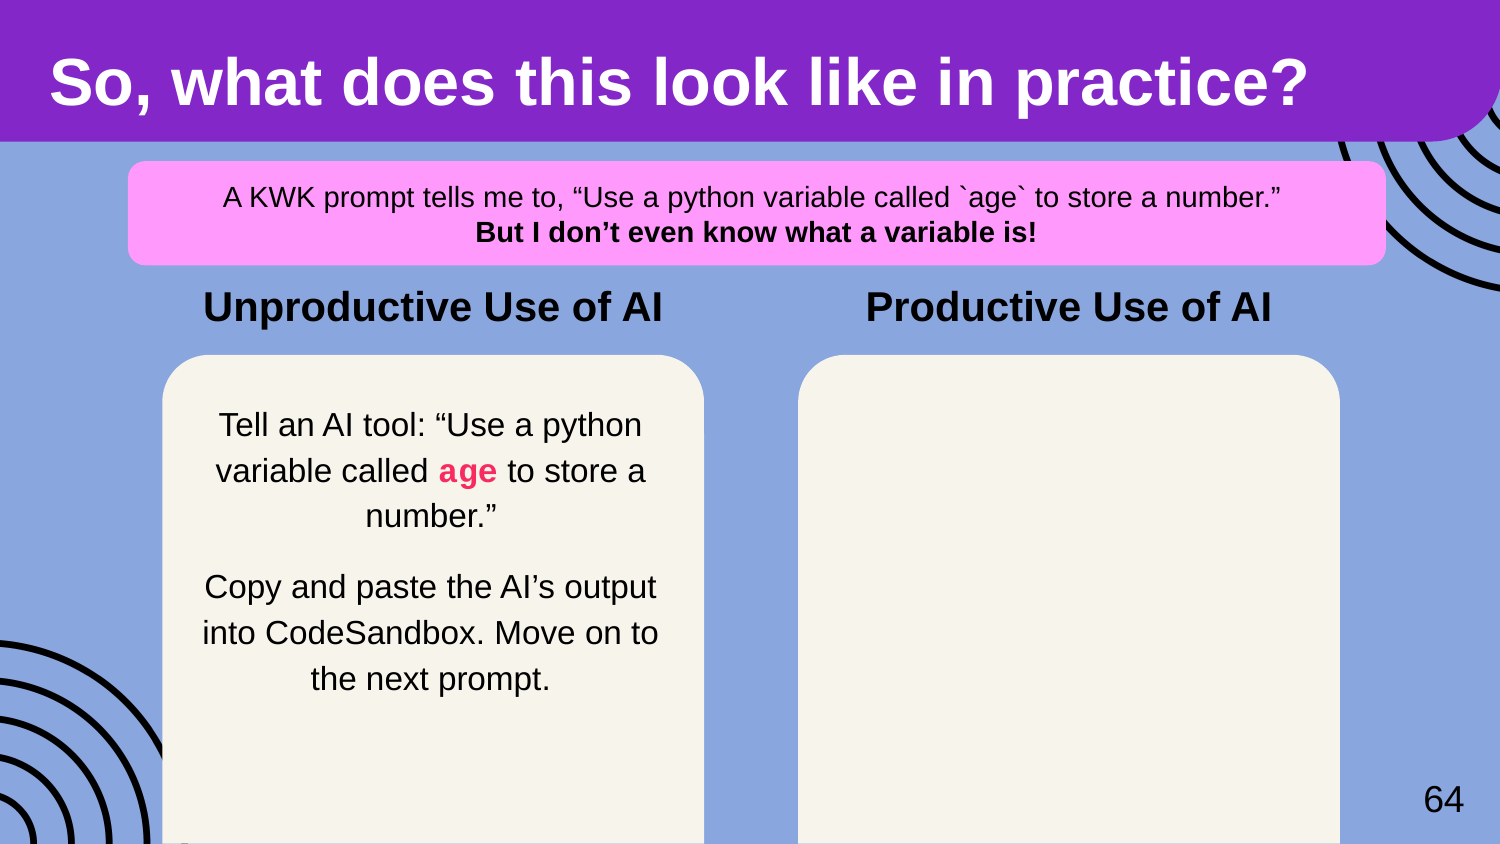

# So, what does this look like in practice?
A KWK prompt tells me to, “Use a python variable called `age` to store a number.”
But I don’t even know what a variable is!
Unproductive Use of AI
Productive Use of AI
Tell an AI tool: “Use a python variable called age to store a number.”
Copy and paste the AI’s output into CodeSandbox. Move on to the next prompt.